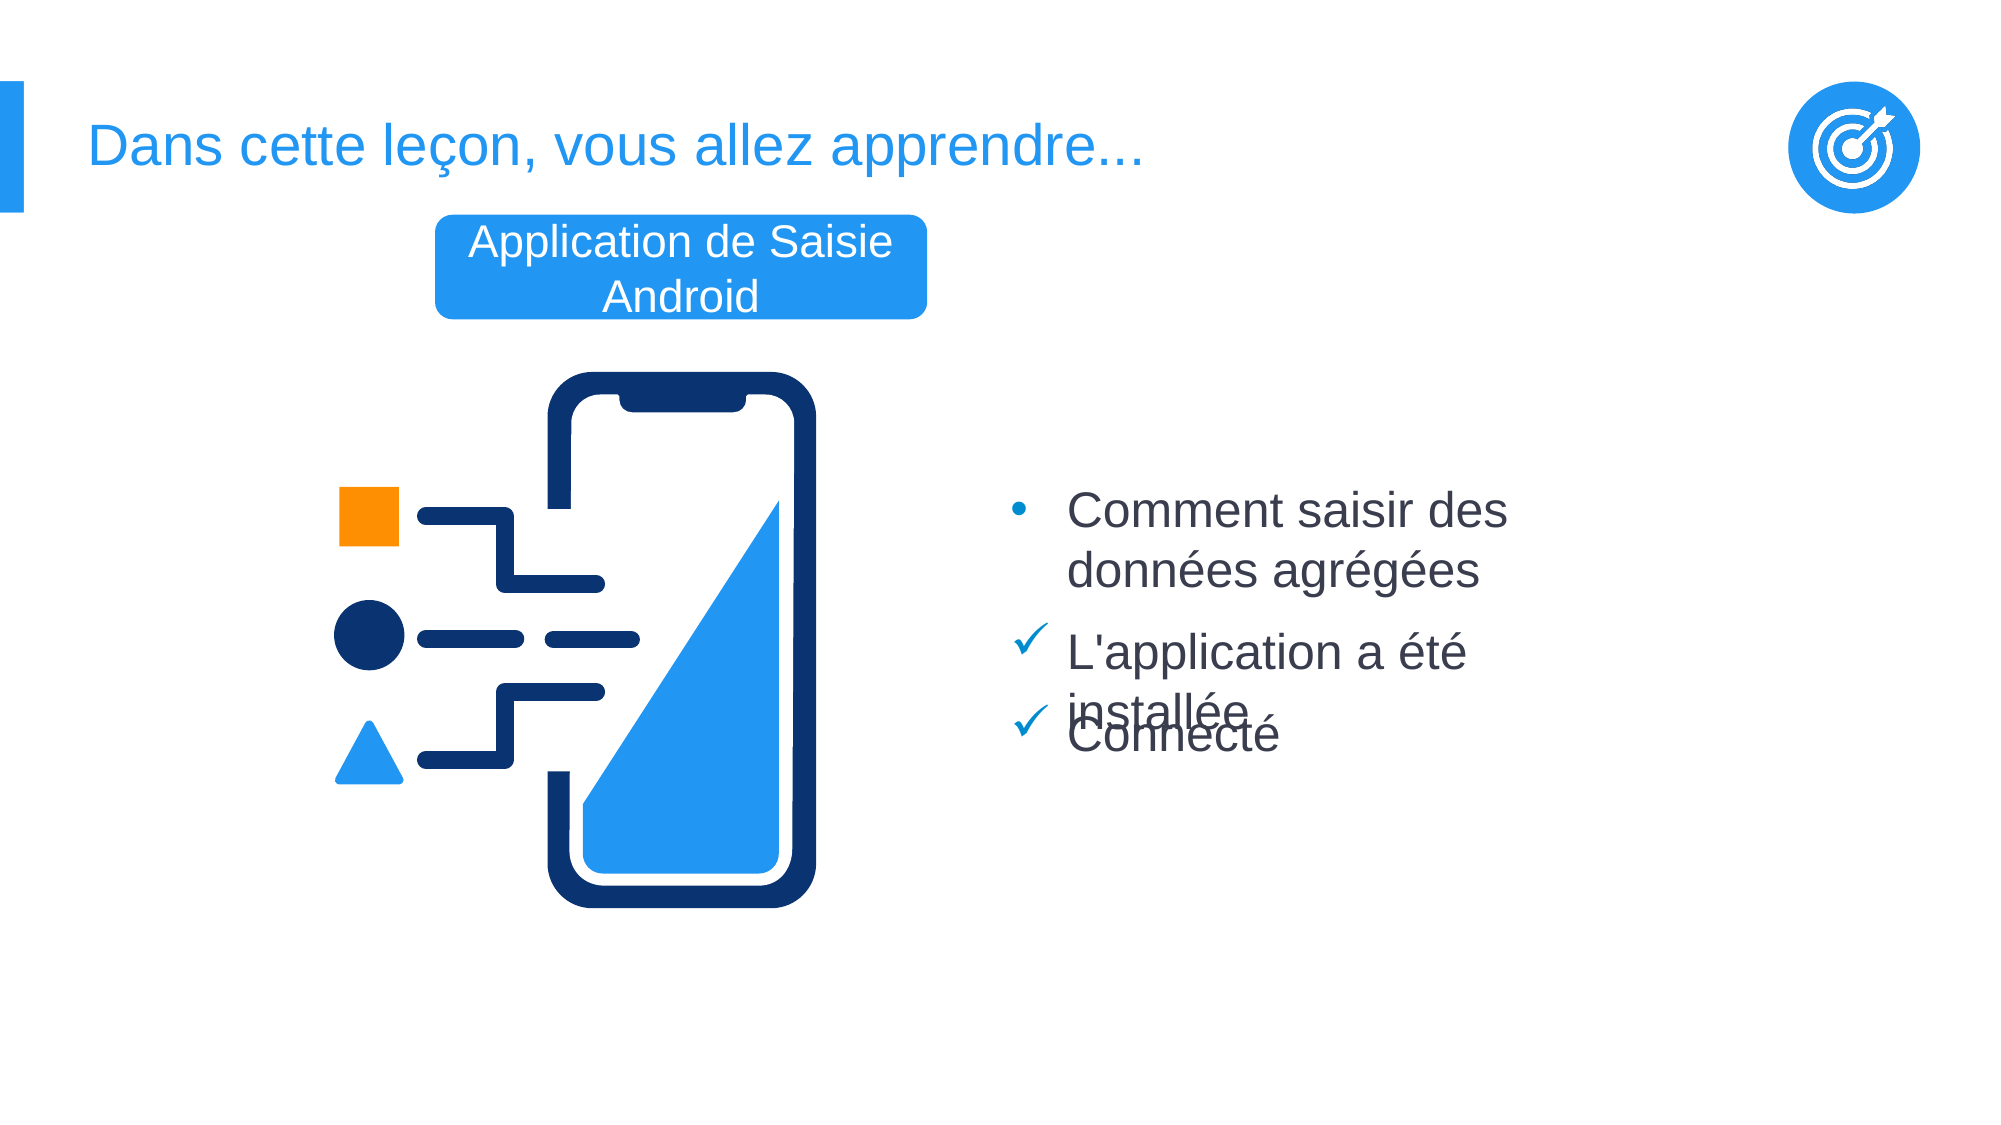

# Dans cette leçon, vous allez apprendre...
Application de Saisie Android

Comment saisir des données agrégées
L'application a été installée
Connecté